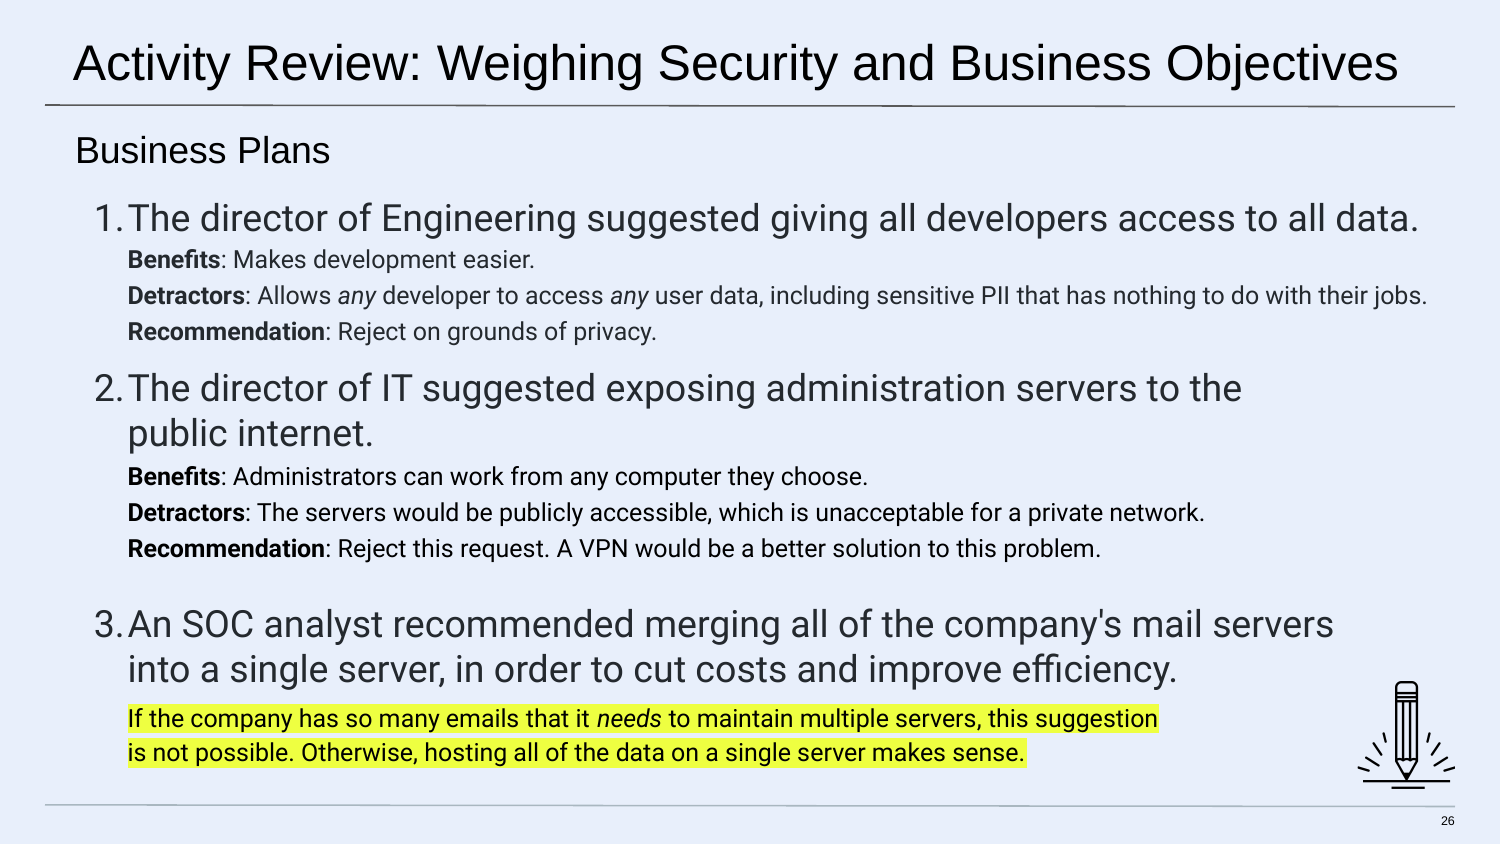

# Activity Review: Weighing Security and Business Objectives
Business Plans
The director of Engineering suggested giving all developers access to all data.
The director of IT suggested exposing administration servers to the
public internet.
An SOC analyst recommended merging all of the company's mail servers
into a single server, in order to cut costs and improve efficiency.
Benefits: Makes development easier.
Detractors: Allows any developer to access any user data, including sensitive PII that has nothing to do with their jobs.
Recommendation: Reject on grounds of privacy.
Benefits: Administrators can work from any computer they choose.
Detractors: The servers would be publicly accessible, which is unacceptable for a private network.
Recommendation: Reject this request. A VPN would be a better solution to this problem.
If the company has so many emails that it needs to maintain multiple servers, this suggestion
is not possible. Otherwise, hosting all of the data on a single server makes sense.
26